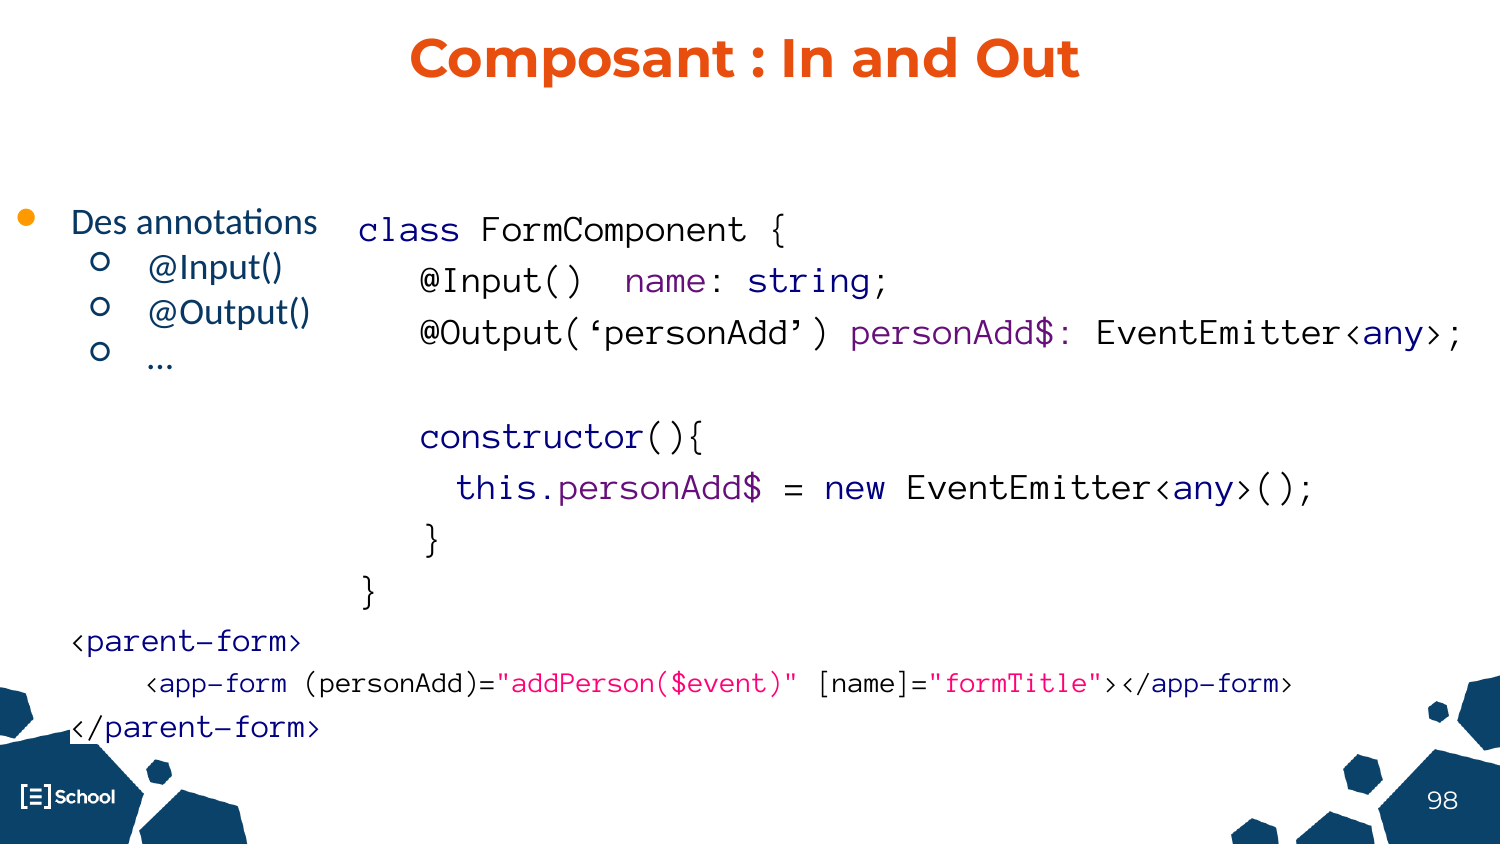

# Composant : In and Out
Composant: le controller
Des annotations
@Input()
@Output()
...

class FormComponent {
   @Input()  name: string;
   @Output(‘personAdd’) personAdd$: EventEmitter<any>;

   constructor(){
  this.personAdd$ = new EventEmitter<any>();
    }
}

<parent-form>
<app-form (personAdd)="addPerson($event)" [name]="formTitle"></app-form>
</parent-form>

98